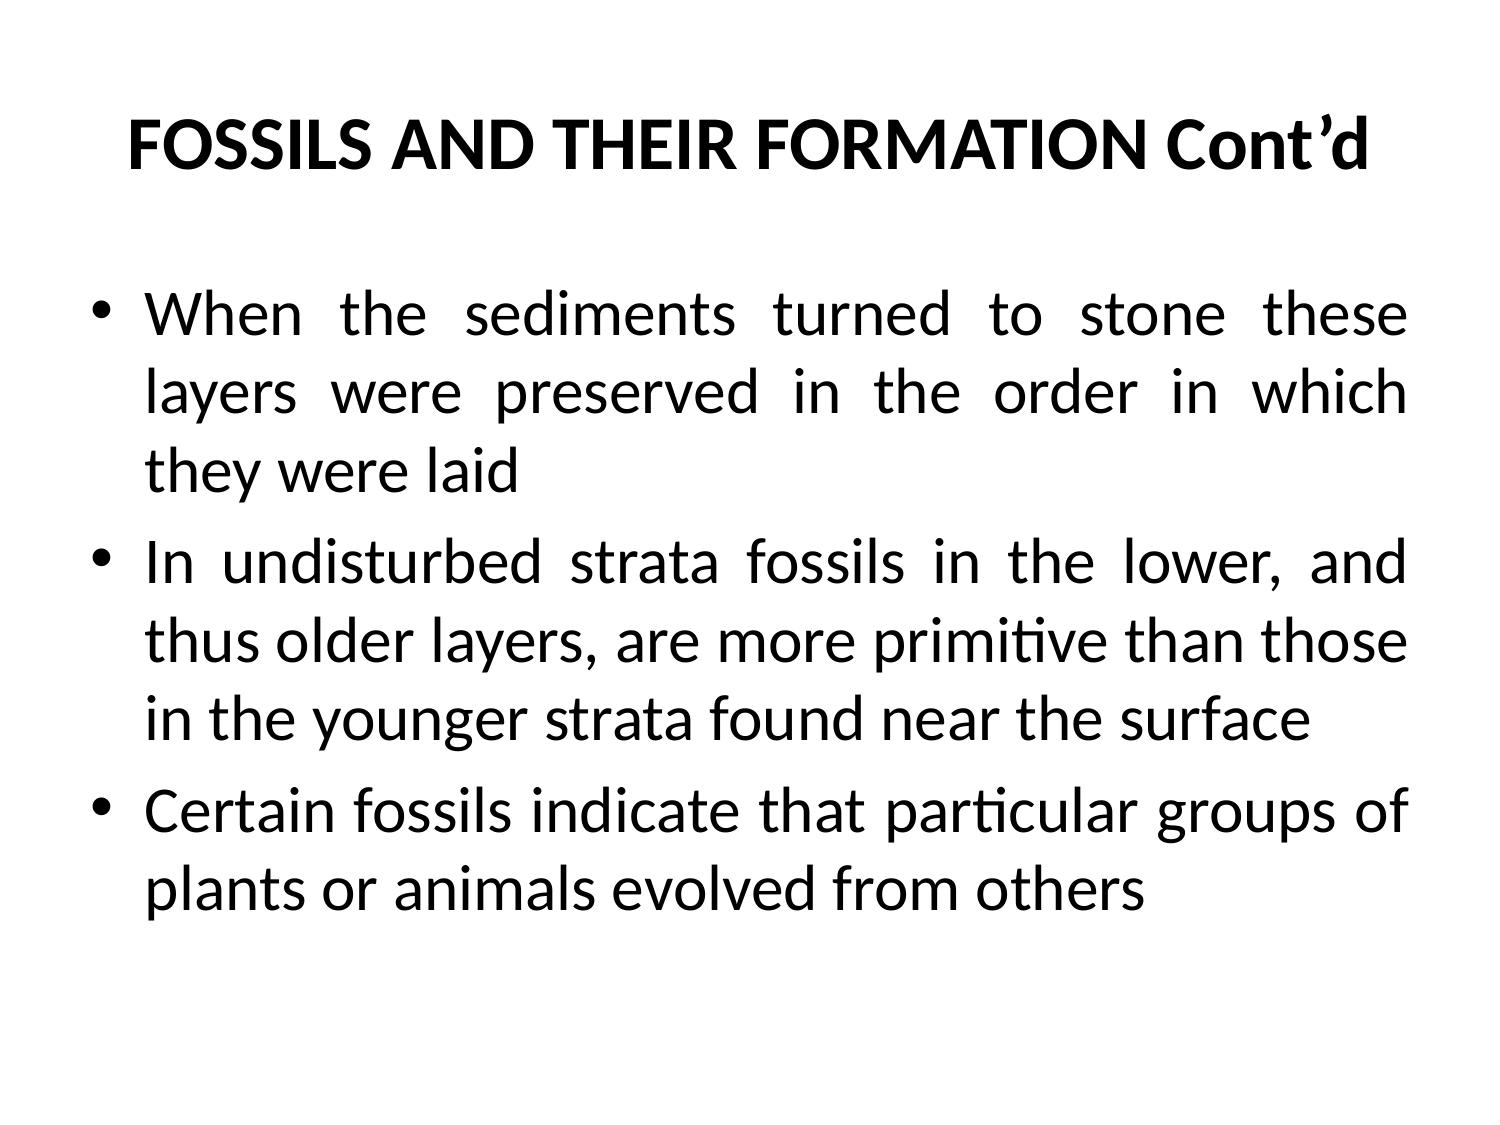

# FOSSILS AND THEIR FORMATION Cont’d
When the sediments turned to stone these layers were preserved in the order in which they were laid
In undisturbed strata fossils in the lower, and thus older layers, are more primitive than those in the younger strata found near the surface
Certain fossils indicate that particular groups of plants or animals evolved from others